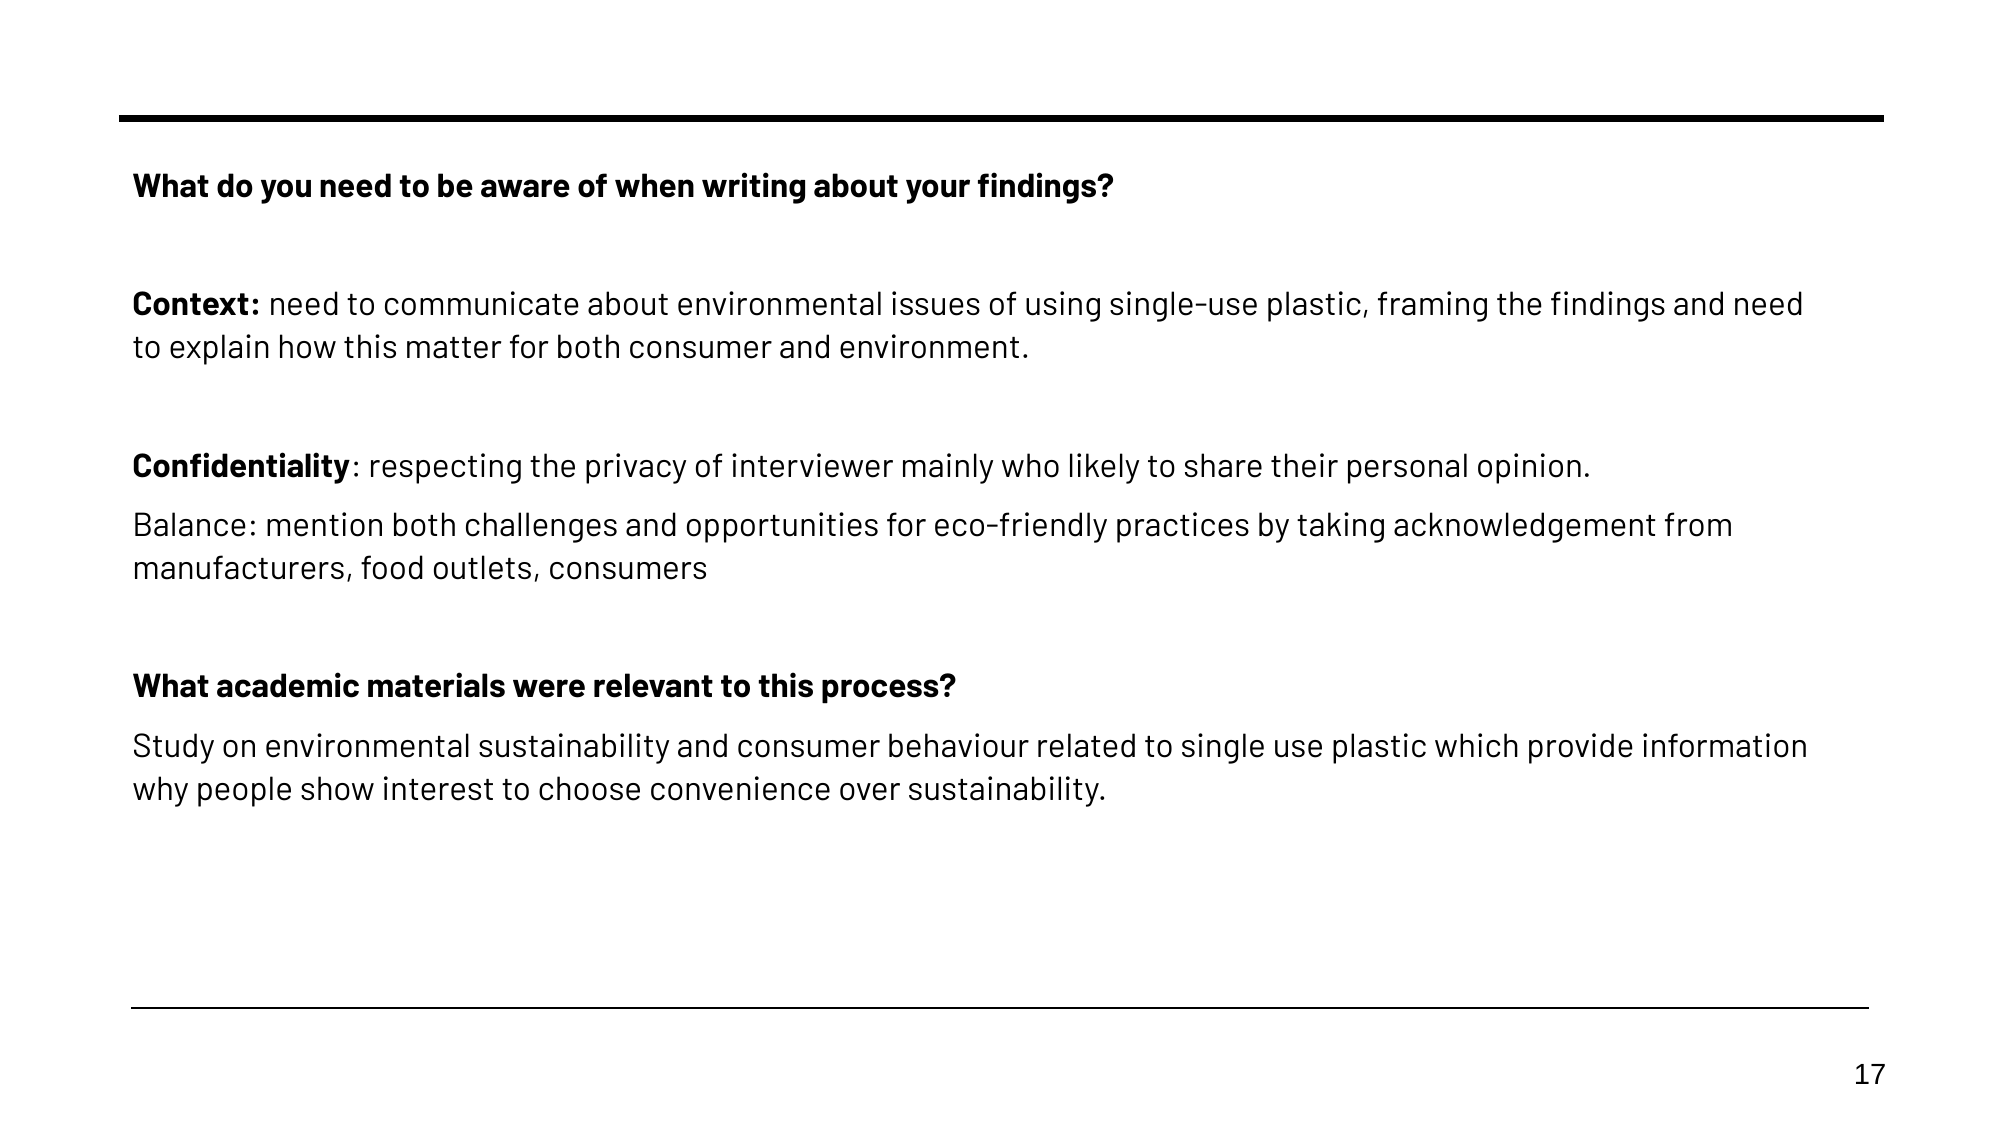

What do you need to be aware of when writing about your findings?

Context: need to communicate about environmental issues of using single-use plastic, framing the findings and need to explain how this matter for both consumer and environment.

Confidentiality: respecting the privacy of interviewer mainly who likely to share their personal opinion.
Balance: mention both challenges and opportunities for eco-friendly practices by taking acknowledgement from manufacturers, food outlets, consumers

What academic materials were relevant to this process?
Study on environmental sustainability and consumer behaviour related to single use plastic which provide information why people show interest to choose convenience over sustainability.
17